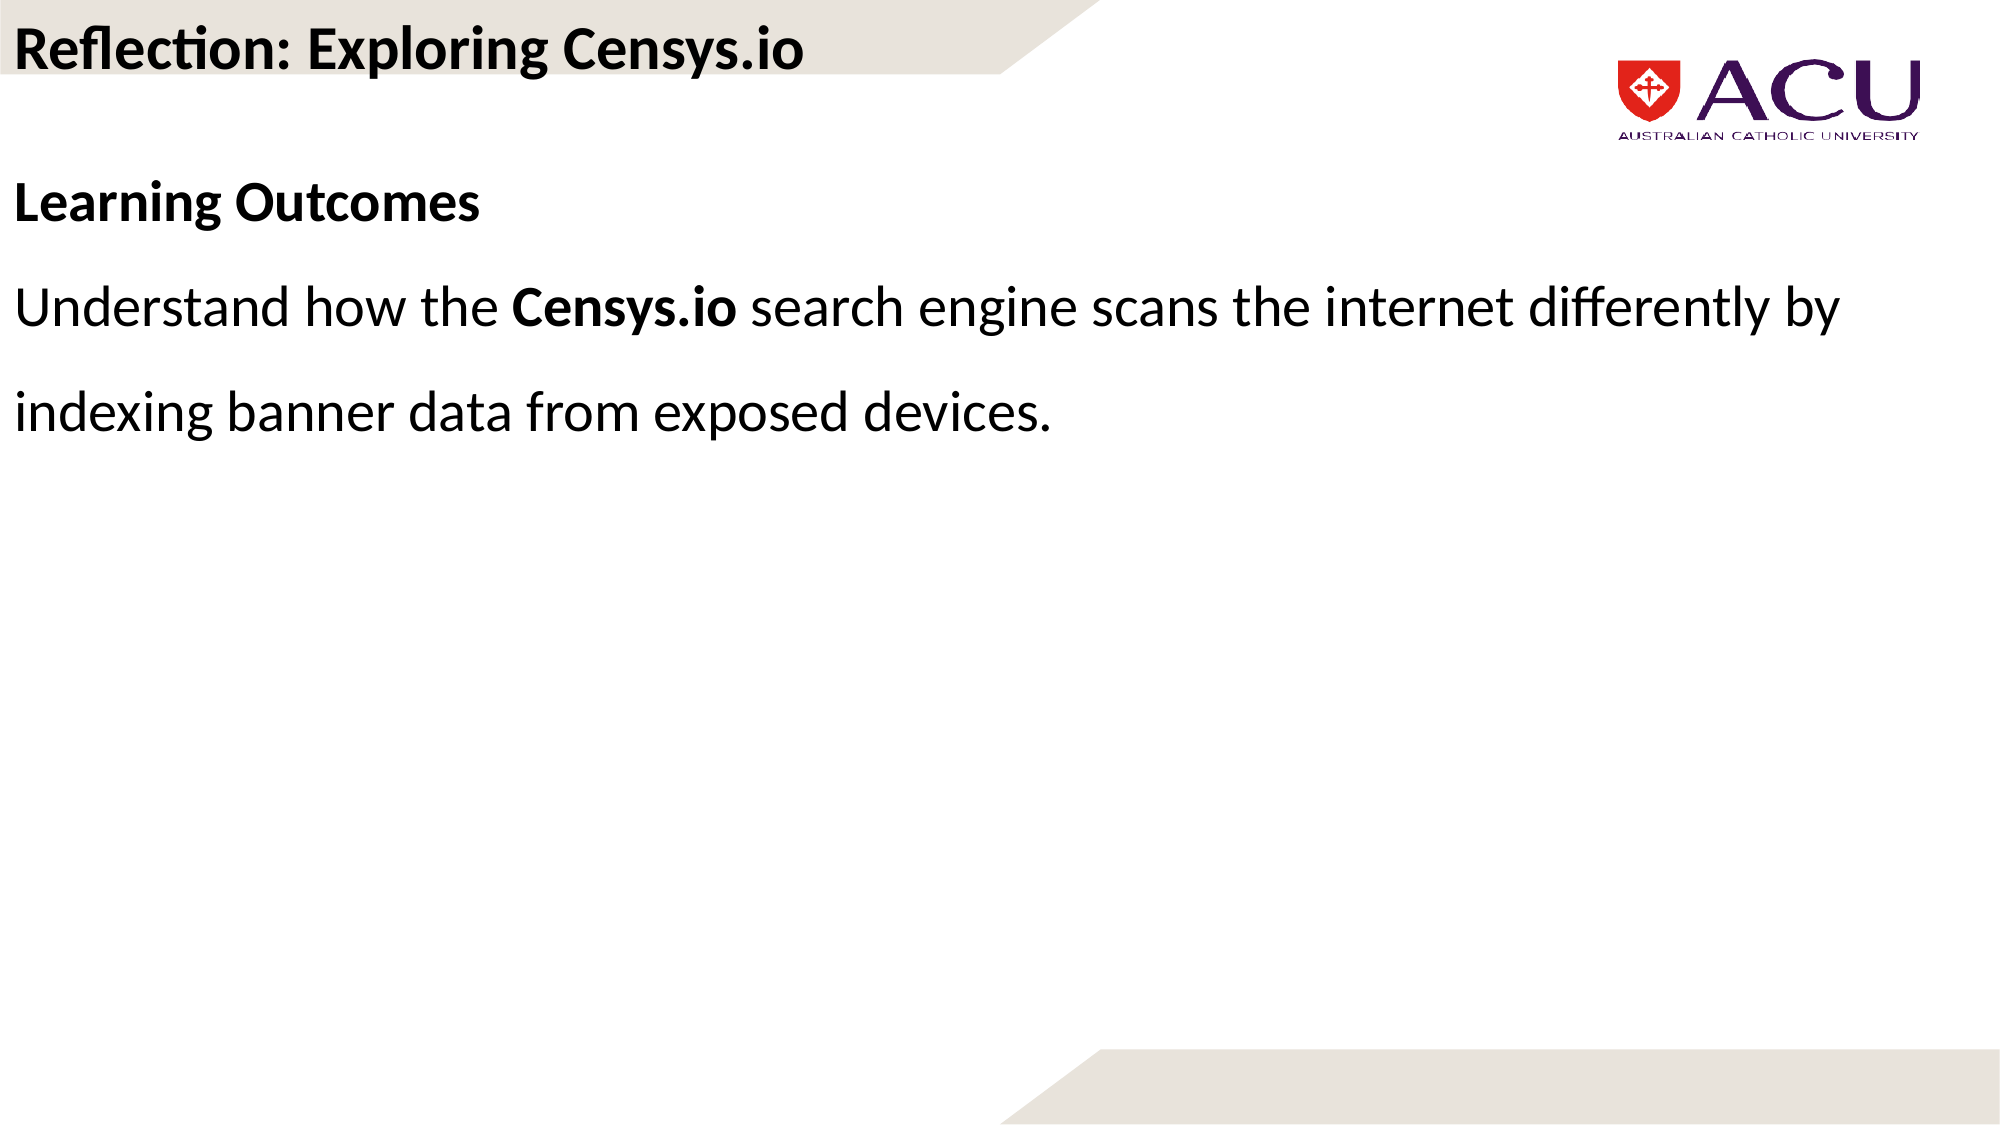

Reflection: Exploring Censys.io
Learning Outcomes
Understand how the Censys.io search engine scans the internet differently by indexing banner data from exposed devices.